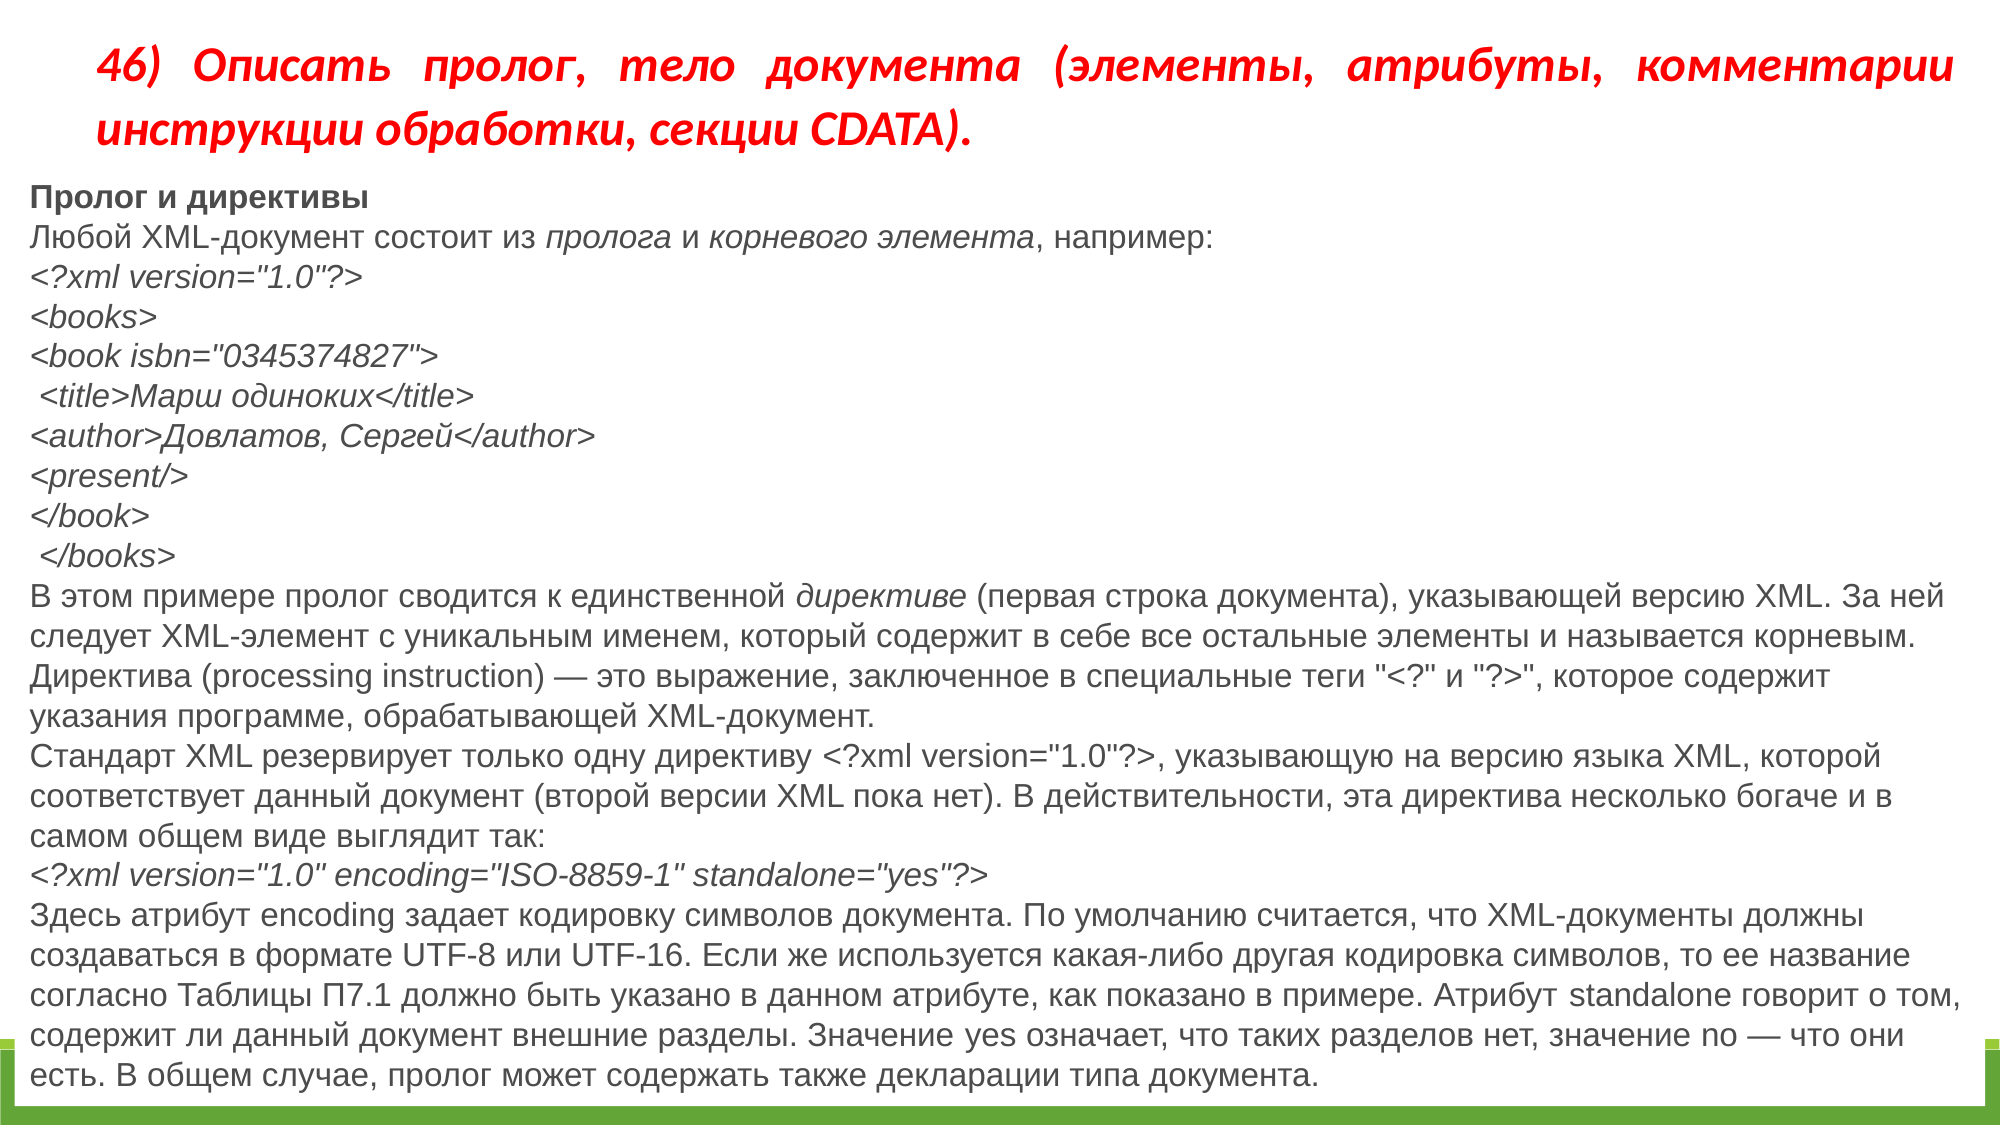

46) Описать пролог, тело документа (элементы, атрибуты, комментарии инструкции обработки, секции CDATA).
Пролог и директивы
Любой XML-документ состоит из пролога и корневого элемента, например:
<?xml version="1.0"?>
<books>
<book isbn="0345374827">
 <title>Марш одиноких</title>
<author>Довлатов, Сергей</author>
<present/>
</book>
 </books>
В этом примере пролог сводится к единственной директиве (первая строка документа), указывающей версию XML. За ней следует XML-элемент с уникальным именем, который содержит в себе все остальные элементы и называется корневым. Директива (processing instruction) — это выражение, заключенное в специальные теги "<?" и "?>", которое содержит указания программе, обрабатывающей XML-документ.
Стандарт XML резервирует только одну директиву <?xml version="1.0"?>, указывающую на версию языка XML, которой соответствует данный документ (второй версии XML пока нет). В действительности, эта директива несколько богаче и в самом общем виде выглядит так:
<?xml version="1.0" encoding="ISO-8859-1" standalone="yes"?>
Здесь атрибут encoding задает кодировку символов документа. По умолчанию считается, что XML-документы должны создаваться в формате UTF-8 или UTF-16. Если же используется какая-либо другая кодировка символов, то ее название согласно Таблицы П7.1 должно быть указано в данном атрибуте, как показано в примере. Атрибут standalone говорит о том, содержит ли данный документ внешние разделы. Значение yes означает, что таких разделов нет, значение no — что они есть. В общем случае, пролог может содержать также декларации типа документа.